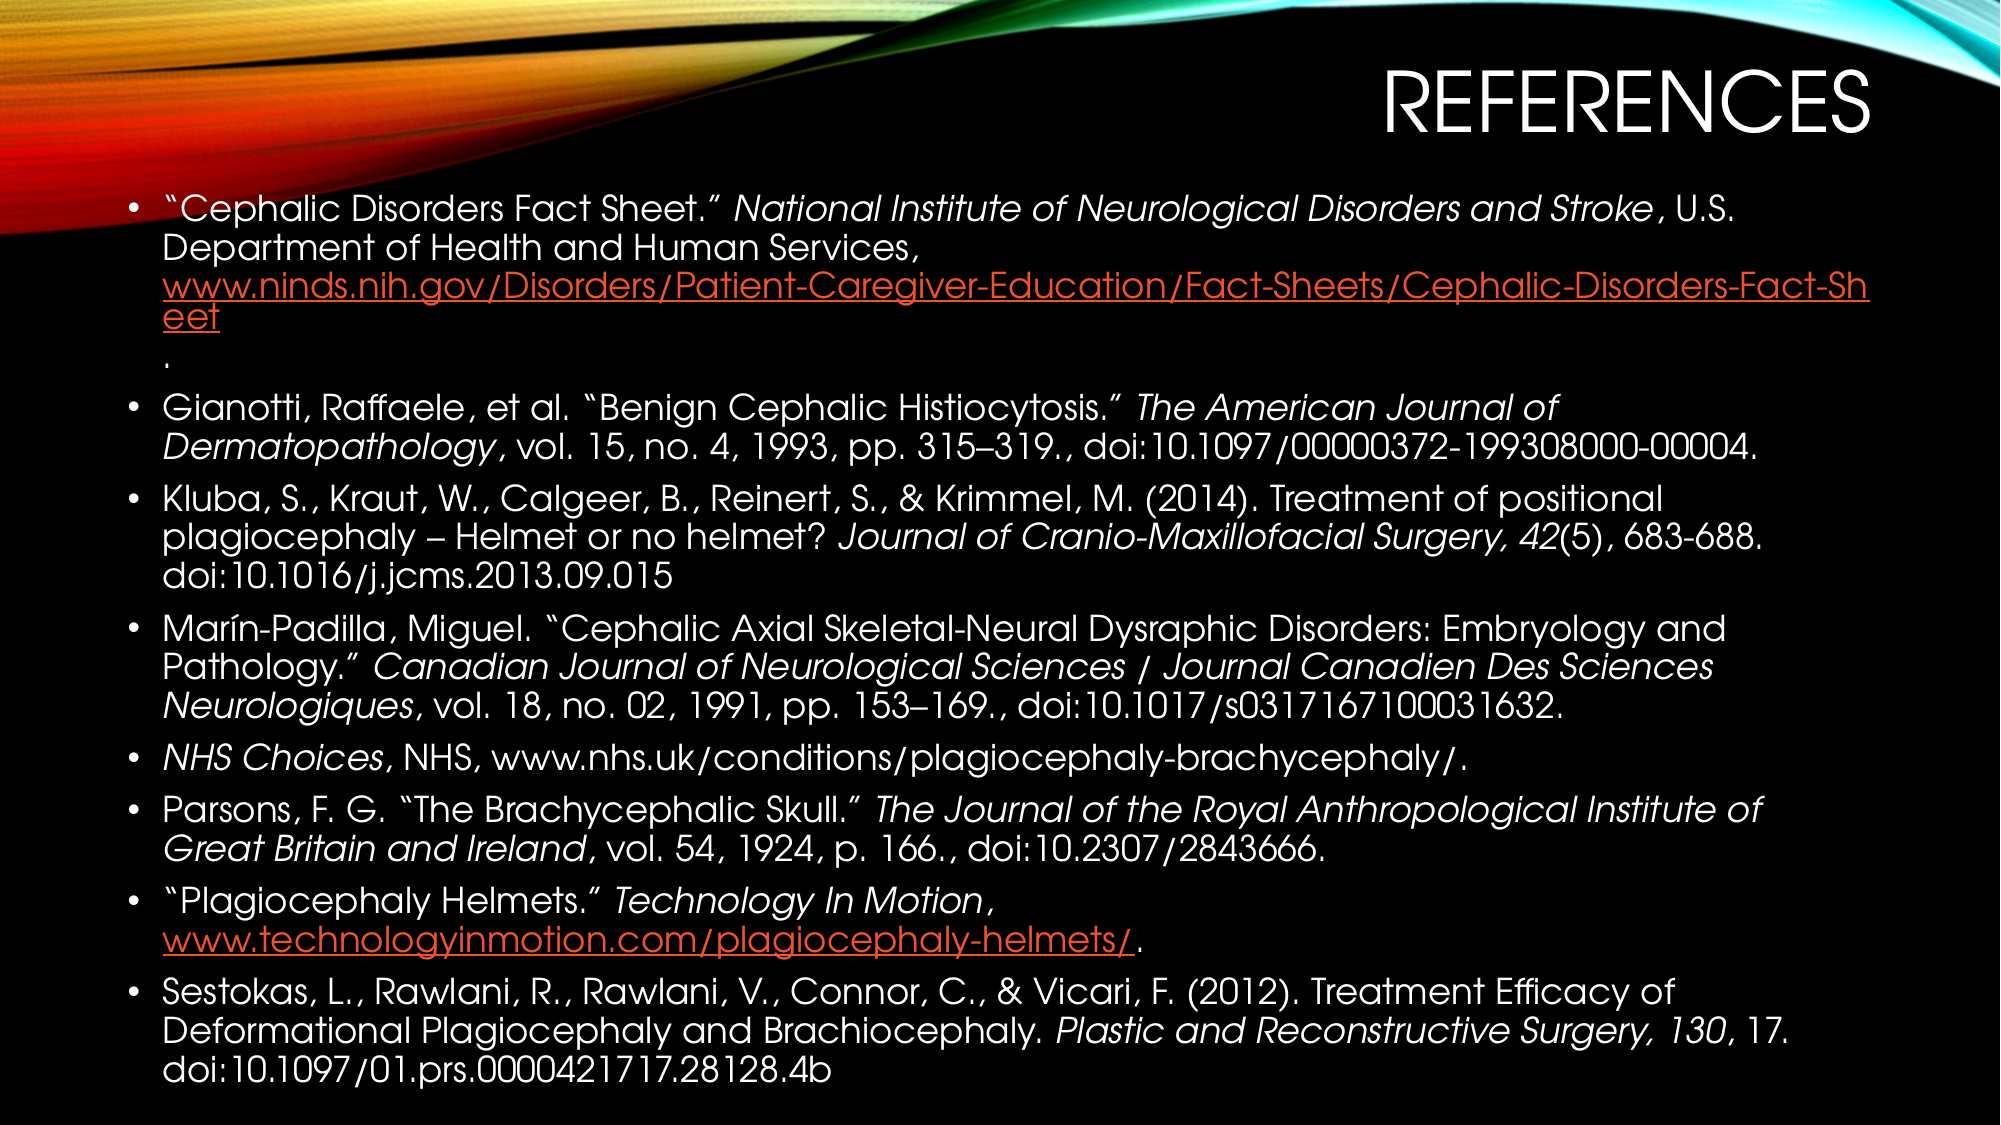

# References
“Cephalic Disorders Fact Sheet.” National Institute of Neurological Disorders and Stroke, U.S. Department of Health and Human Services, www.ninds.nih.gov/Disorders/Patient-Caregiver-Education/Fact-Sheets/Cephalic-Disorders-Fact-Sheet.
Gianotti, Raffaele, et al. “Benign Cephalic Histiocytosis.” The American Journal of Dermatopathology, vol. 15, no. 4, 1993, pp. 315–319., doi:10.1097/00000372-199308000-00004.
Kluba, S., Kraut, W., Calgeer, B., Reinert, S., & Krimmel, M. (2014). Treatment of positional plagiocephaly – Helmet or no helmet? Journal of Cranio-Maxillofacial Surgery, 42(5), 683-688. doi:10.1016/j.jcms.2013.09.015
Marín-Padilla, Miguel. “Cephalic Axial Skeletal-Neural Dysraphic Disorders: Embryology and Pathology.” Canadian Journal of Neurological Sciences / Journal Canadien Des Sciences Neurologiques, vol. 18, no. 02, 1991, pp. 153–169., doi:10.1017/s0317167100031632.
NHS Choices, NHS, www.nhs.uk/conditions/plagiocephaly-brachycephaly/.
Parsons, F. G. “The Brachycephalic Skull.” The Journal of the Royal Anthropological Institute of Great Britain and Ireland, vol. 54, 1924, p. 166., doi:10.2307/2843666.
“Plagiocephaly Helmets.” Technology In Motion, www.technologyinmotion.com/plagiocephaly-helmets/.
Sestokas, L., Rawlani, R., Rawlani, V., Connor, C., & Vicari, F. (2012). Treatment Efficacy of Deformational Plagiocephaly and Brachiocephaly. Plastic and Reconstructive Surgery, 130, 17. doi:10.1097/01.prs.0000421717.28128.4b